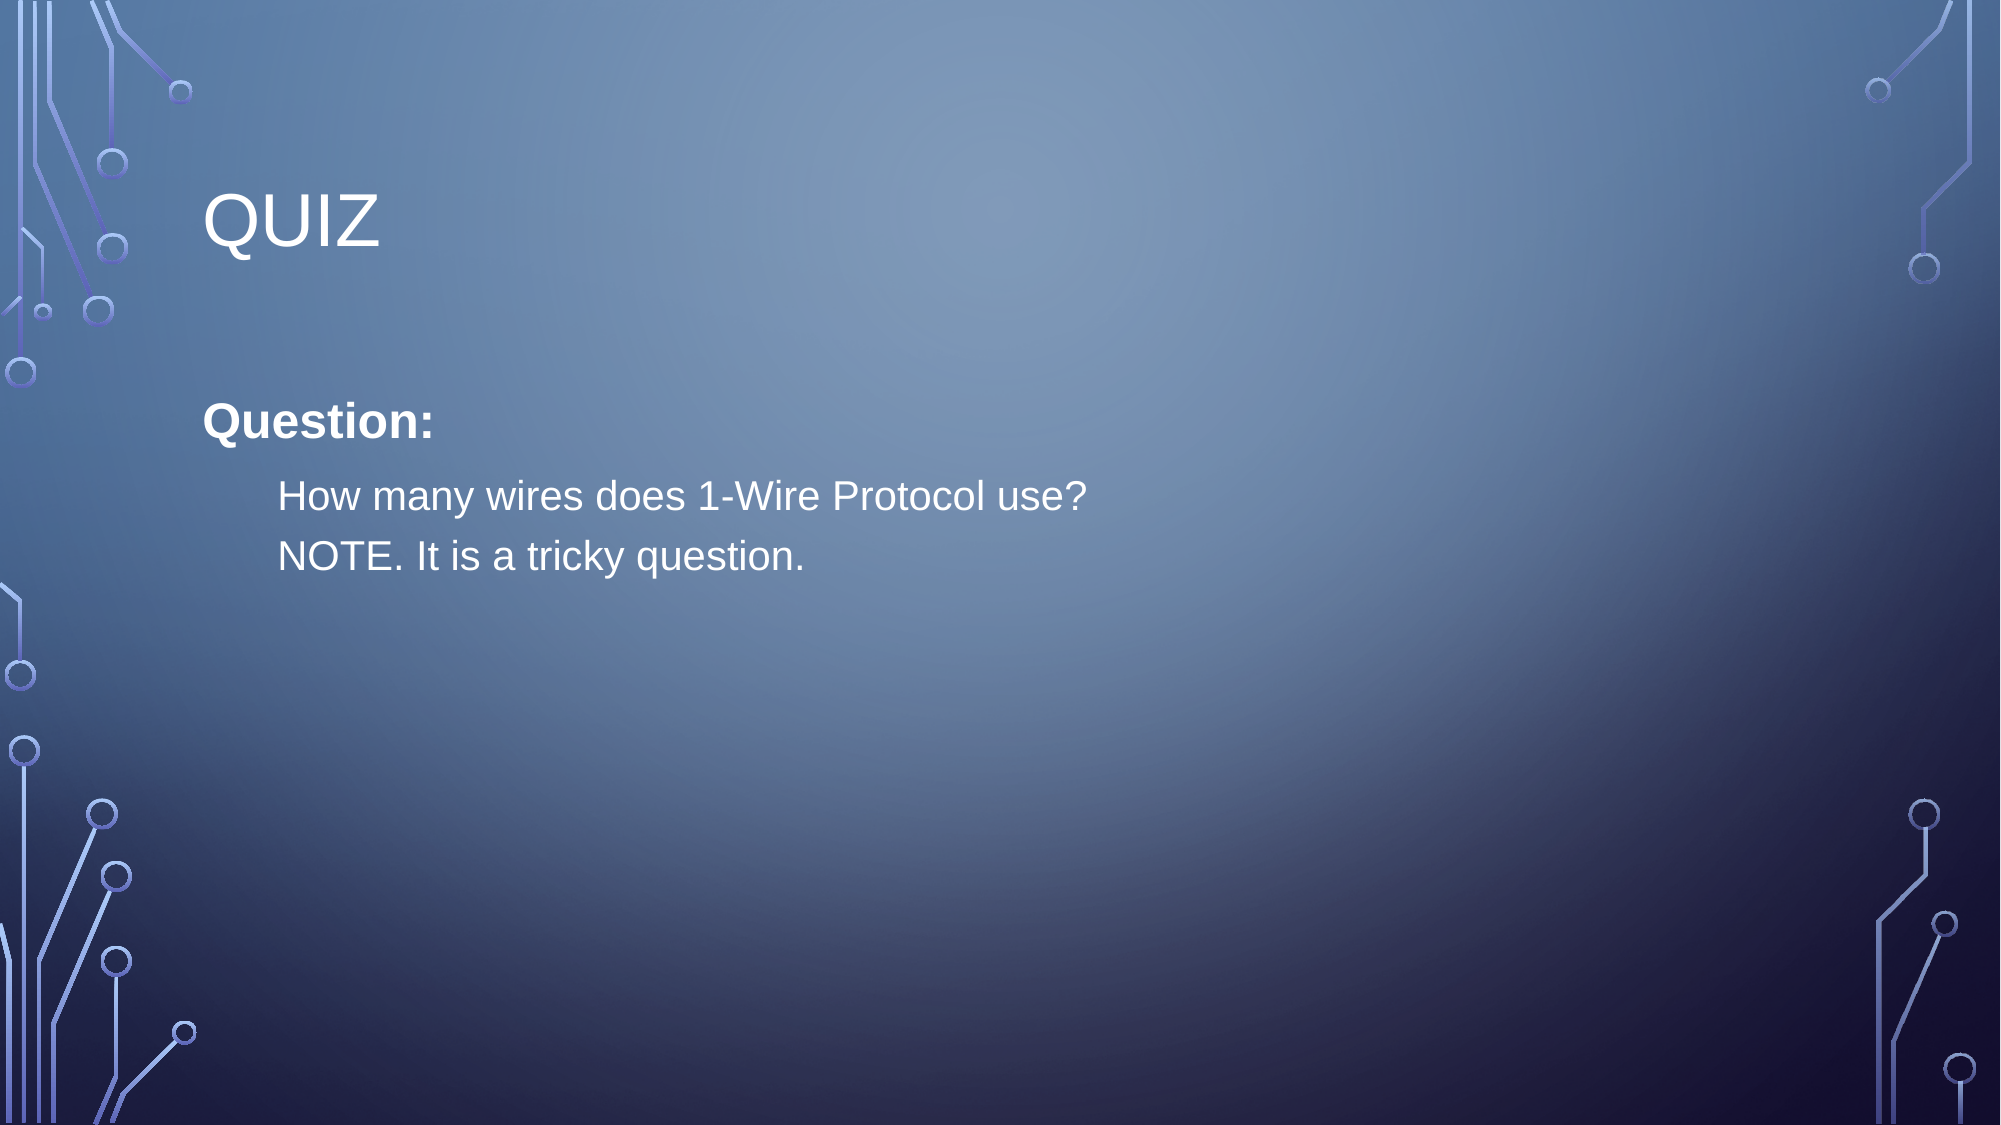

# Quiz
Question:
How many wires does 1-Wire Protocol use?
NOTE. It is a tricky question.